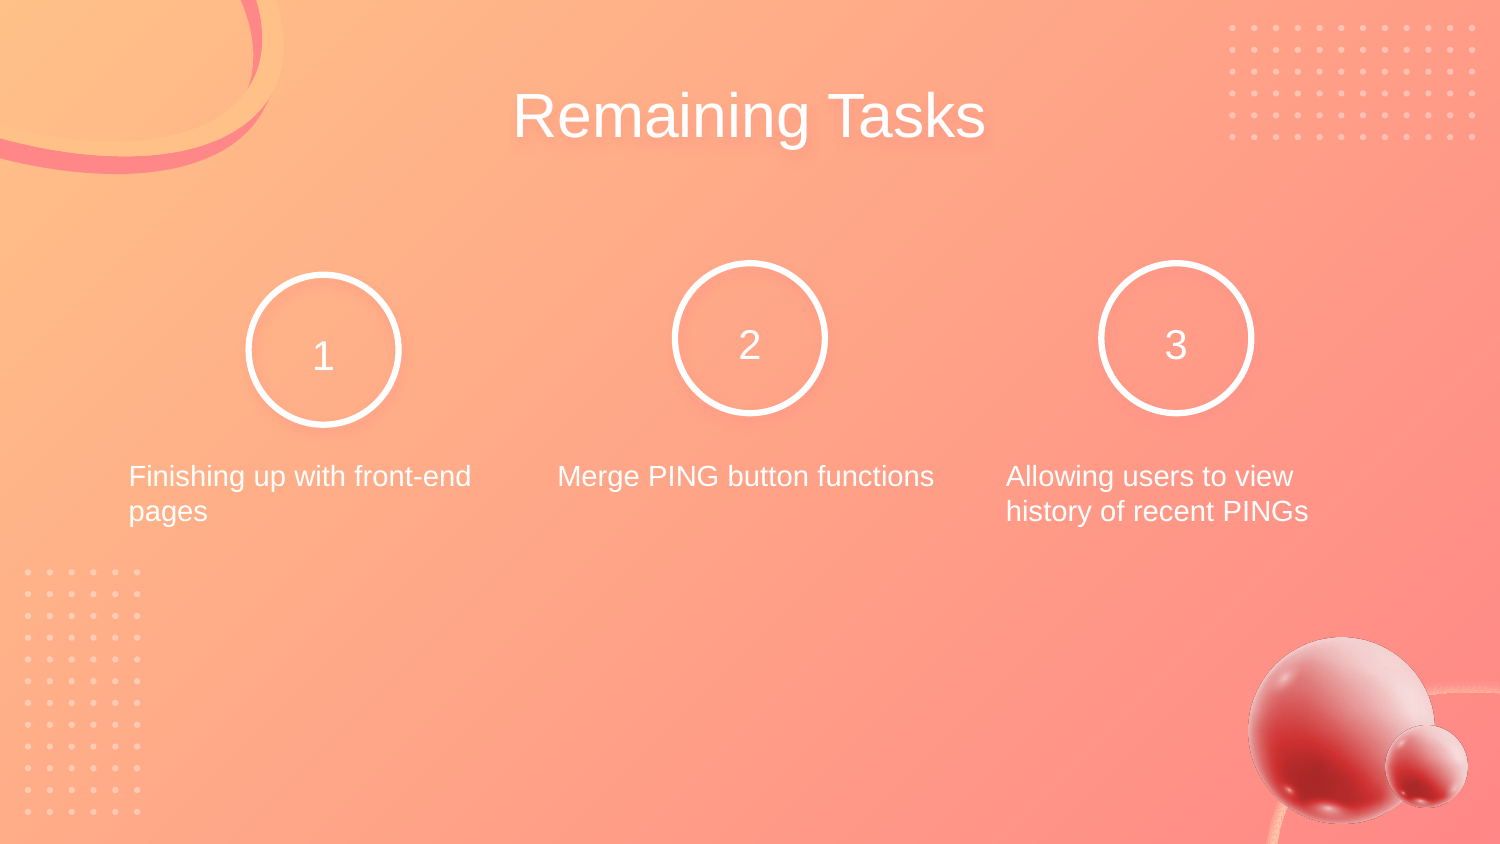

Remaining Tasks

2
3
1
Merge PING button functions
Finishing up with front-end pages
Allowing users to view history of recent PINGs